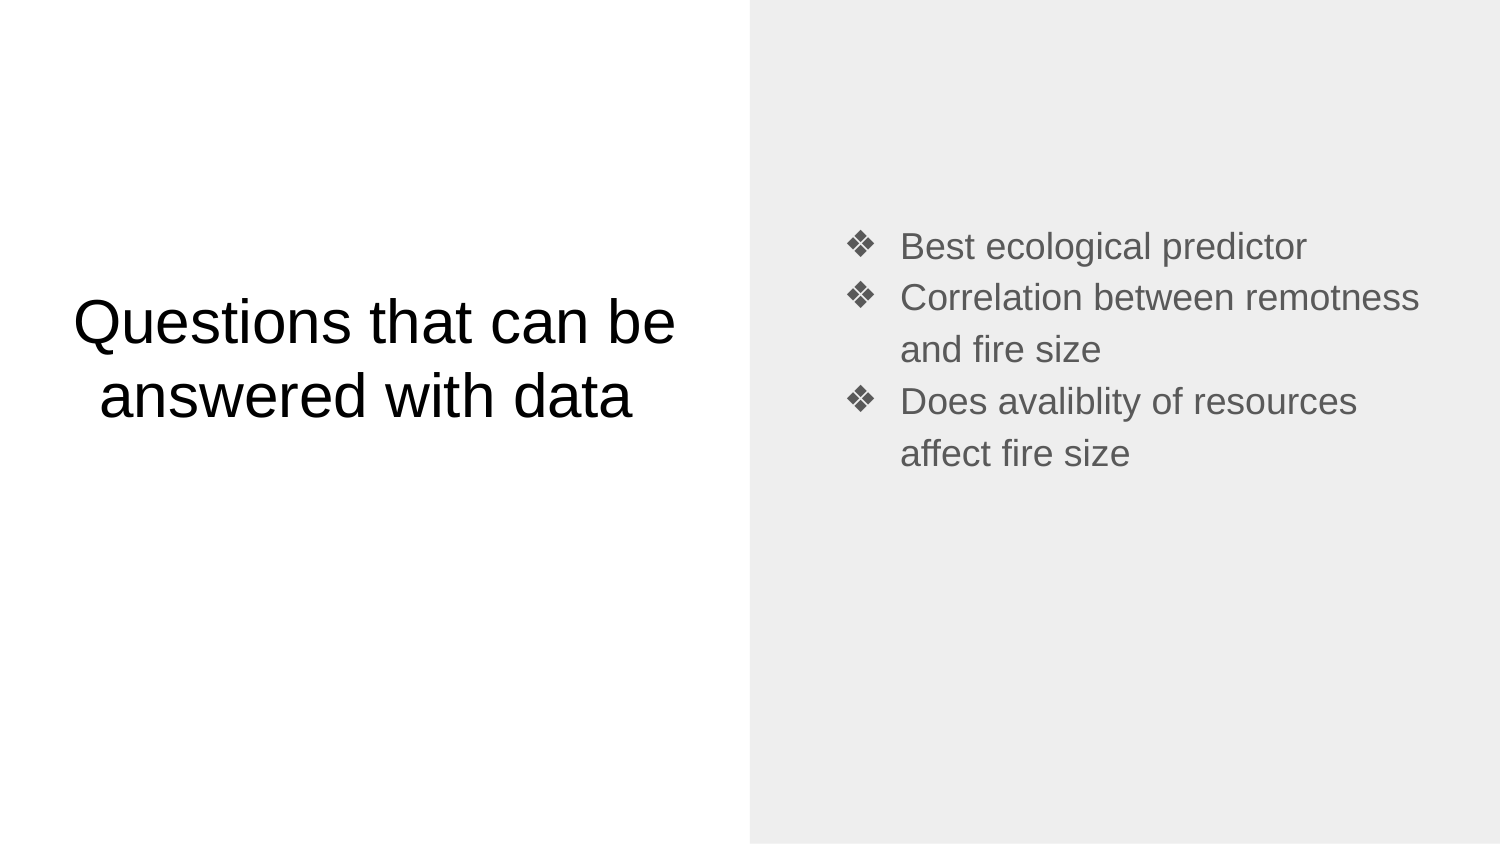

Best ecological predictor
Correlation between remotness and fire size
Does avaliblity of resources affect fire size

# Questions that can be answered with data